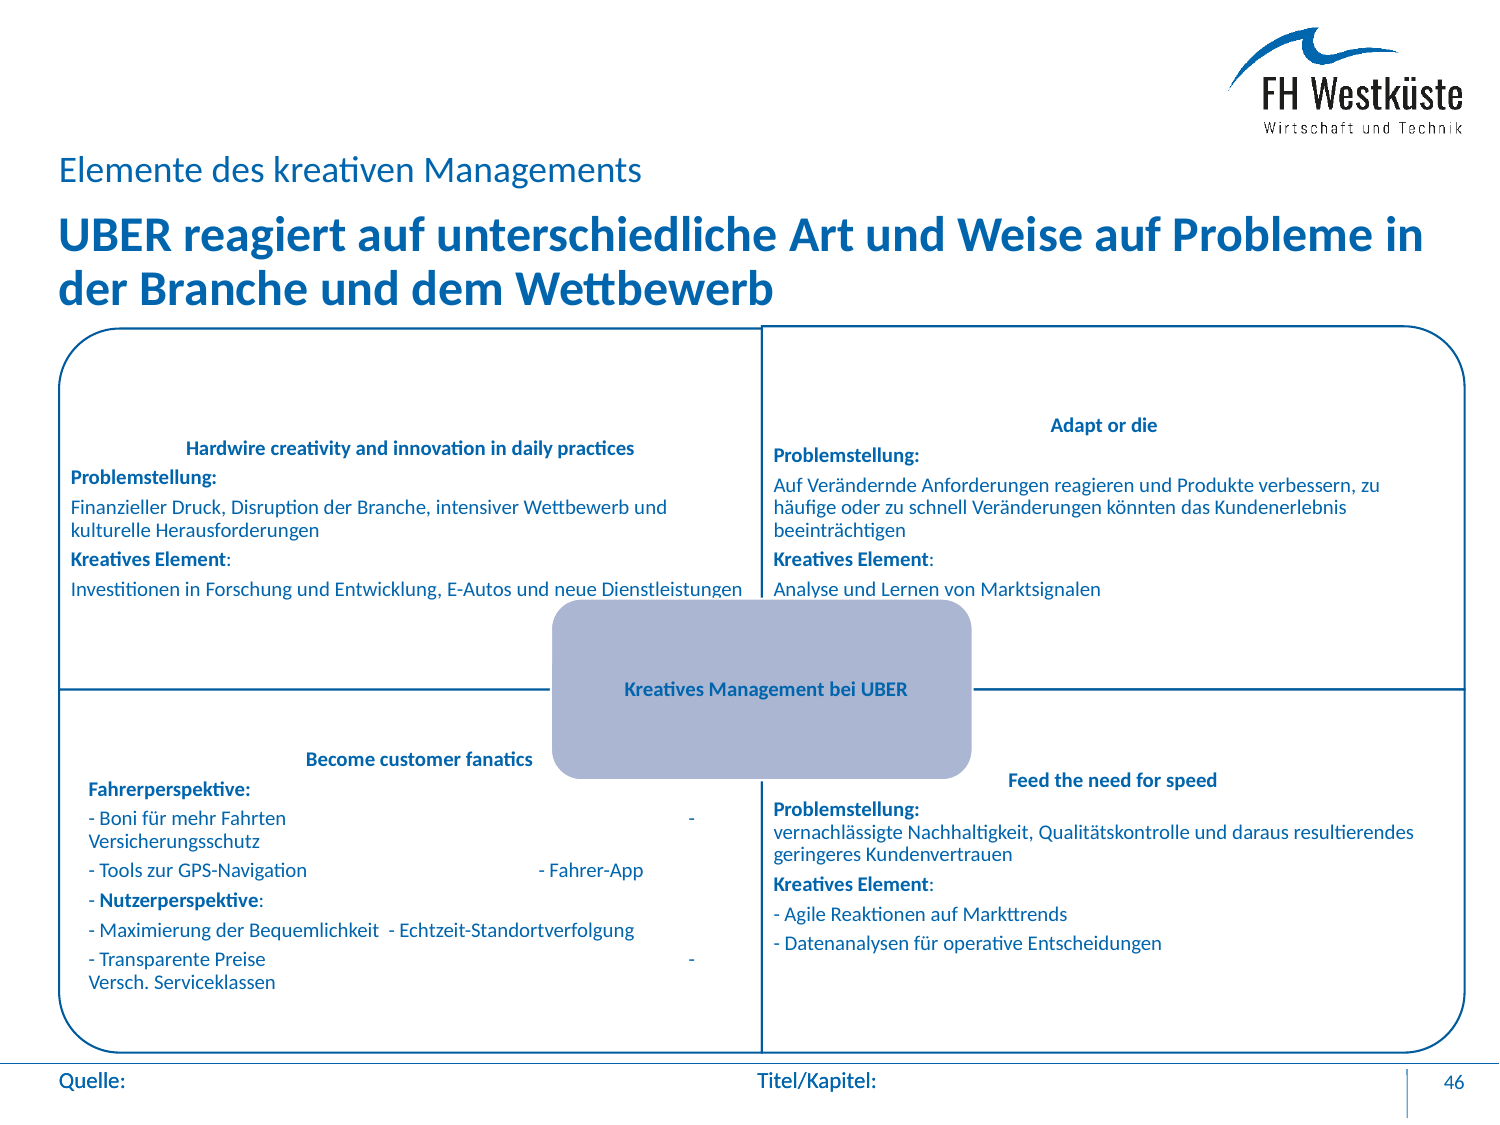

Elemente des kreativen Managements

# UBER reagiert auf unterschiedliche Art und Weise auf Probleme in der Branche und dem Wettbewerb
Hardwire creativity and innovation in daily practices
Problemstellung:
Finanzieller Druck, Disruption der Branche, intensiver Wettbewerb und kulturelle Herausforderungen
Kreatives Element:
Investitionen in Forschung und Entwicklung, E-Autos und neue Dienstleistungen
Adapt or die
Problemstellung:
Auf Verändernde Anforderungen reagieren und Produkte verbessern, zu häufige oder zu schnell Veränderungen könnten das Kundenerlebnis beeinträchtigen
Kreatives Element:
Analyse und Lernen von Marktsignalen
Become customer fanatics
Fahrerperspektive:
- Boni für mehr Fahrten			- Versicherungsschutz
- Tools zur GPS-Navigation		- Fahrer-App
- Nutzerperspektive:
- Maximierung der Bequemlichkeit	- Echtzeit-Standortverfolgung
- Transparente Preise			- Versch. Serviceklassen
Feed the need for speed
Problemstellung:
vernachlässigte Nachhaltigkeit, Qualitätskontrolle und daraus resultierendes geringeres Kundenvertrauen
Kreatives Element:
- Agile Reaktionen auf Markttrends
- Datenanalysen für operative Entscheidungen
Kreatives Management bei UBER

46